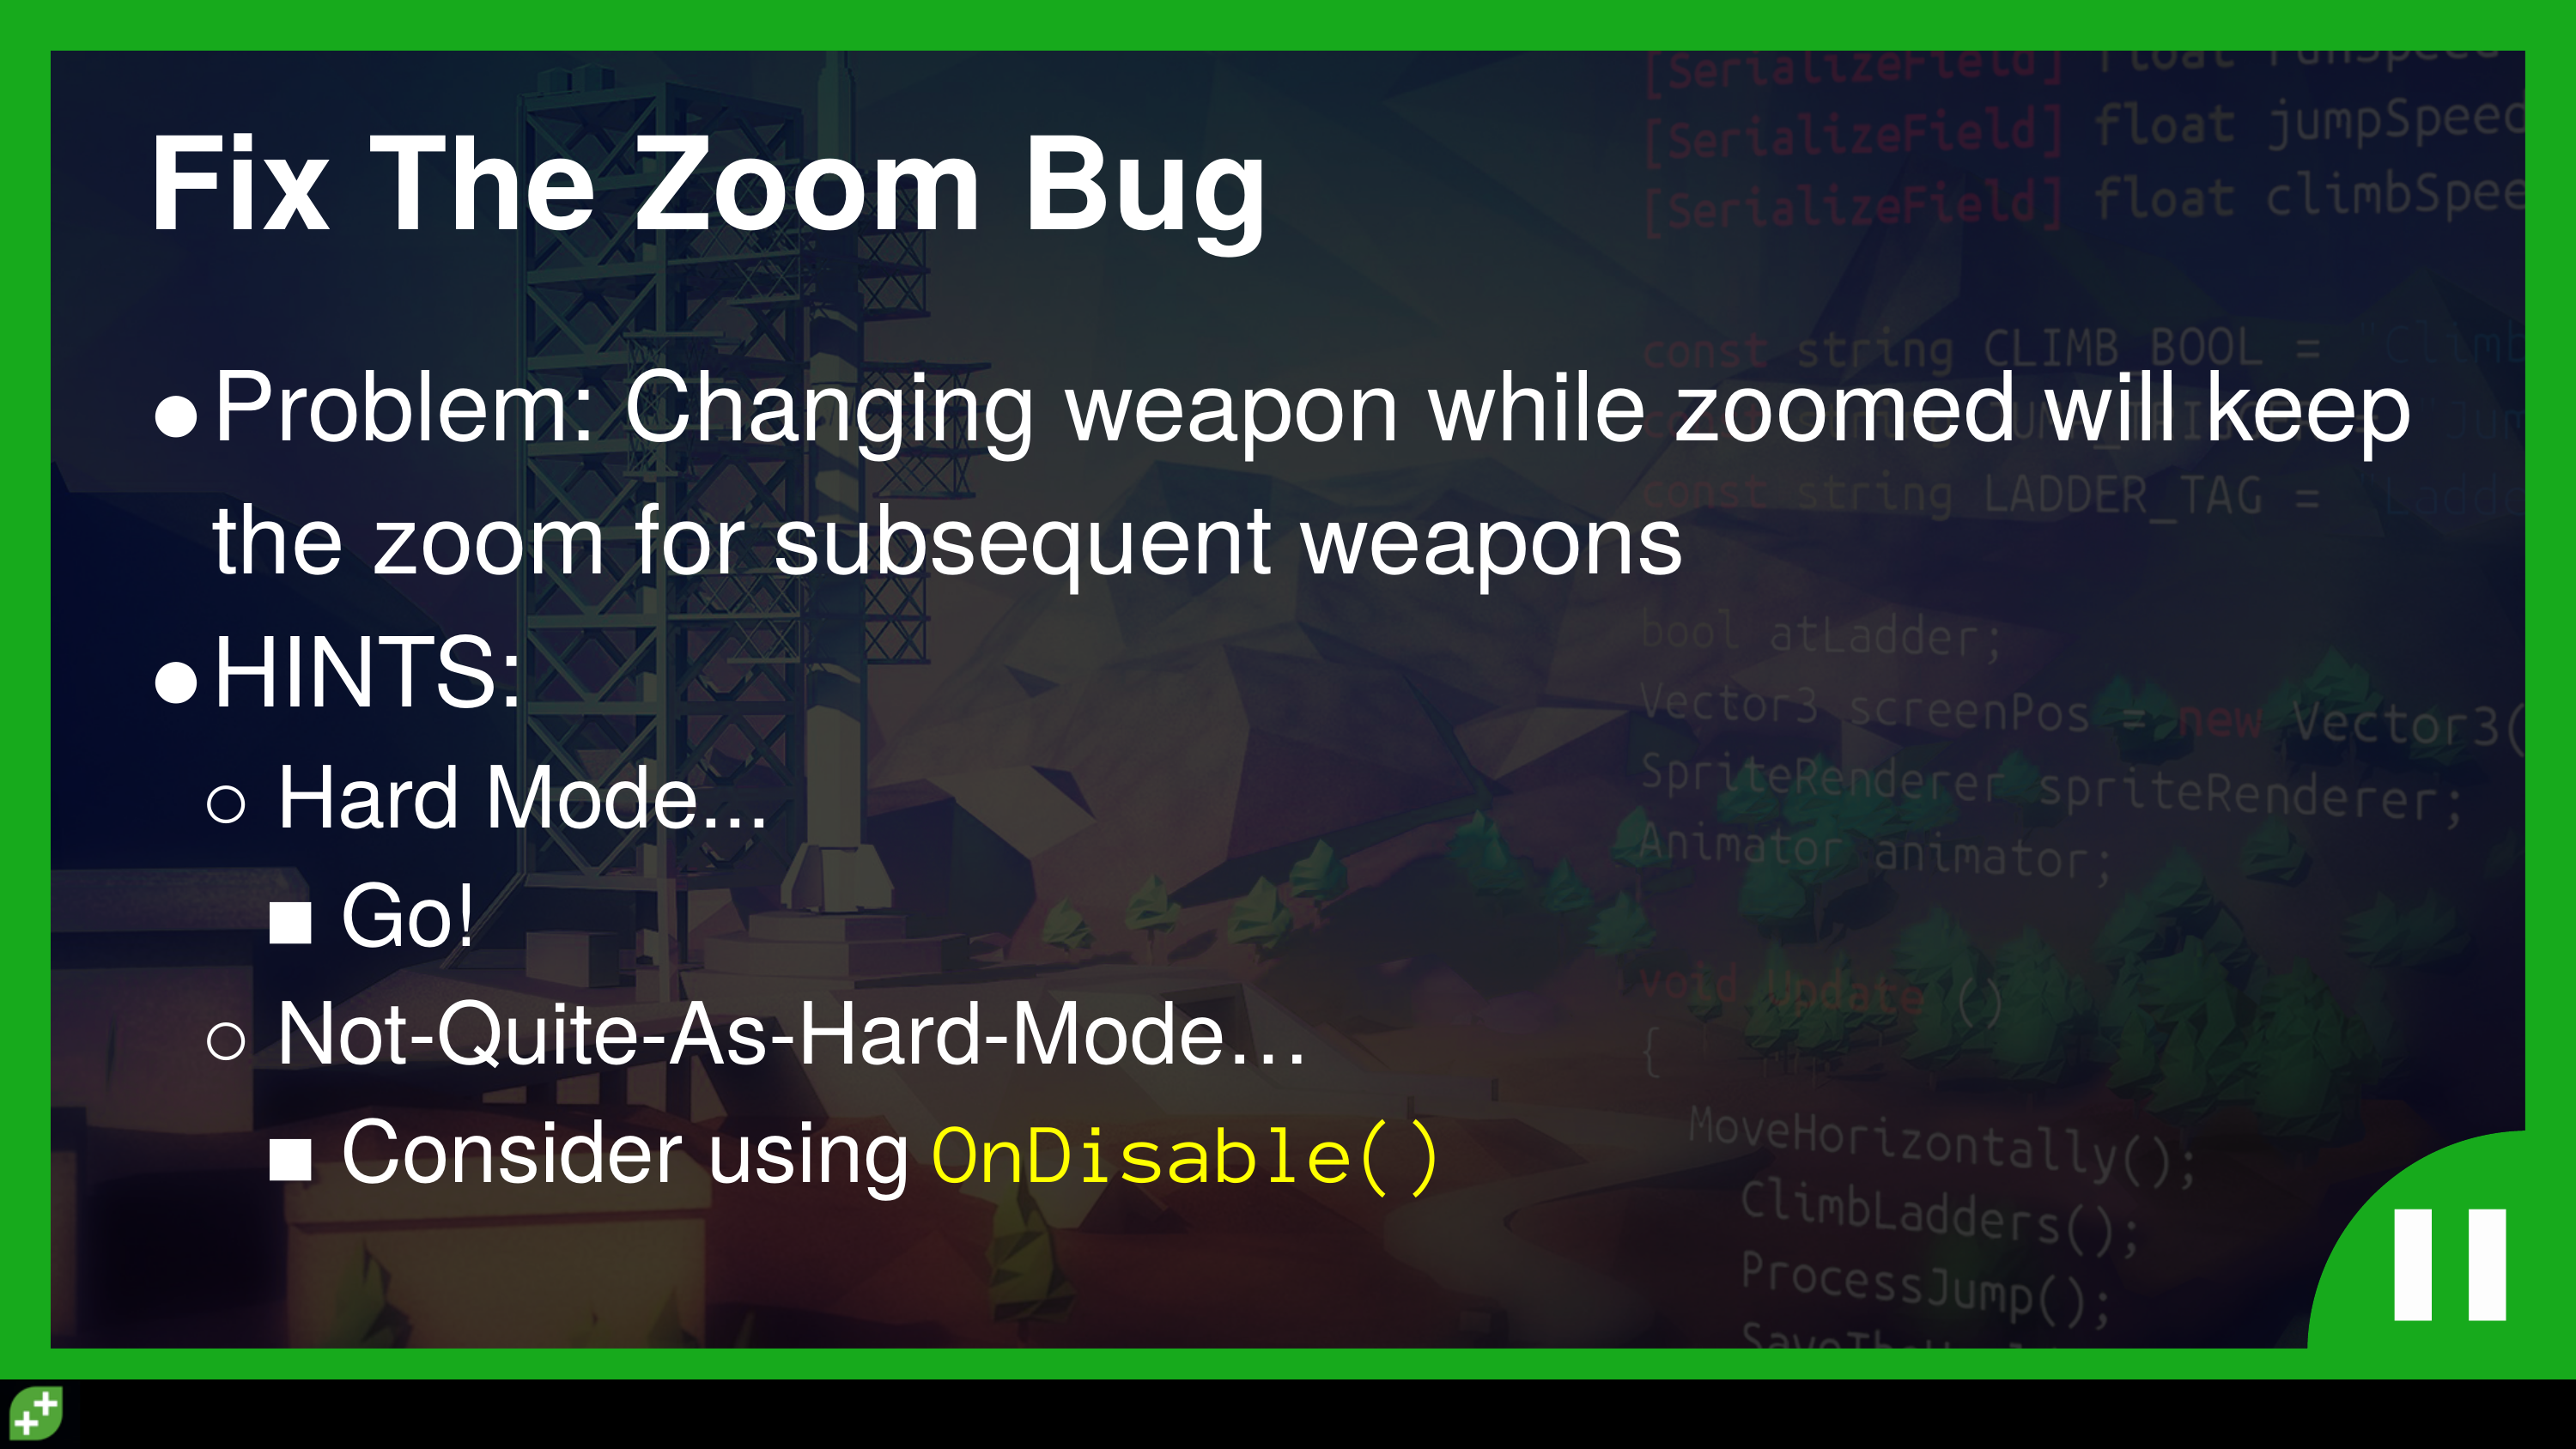

# Fix The Zoom Bug
Problem: Changing weapon while zoomed will keep the zoom for subsequent weapons
HINTS:
Hard Mode...
Go!
Not-Quite-As-Hard-Mode…
Consider using OnDisable()